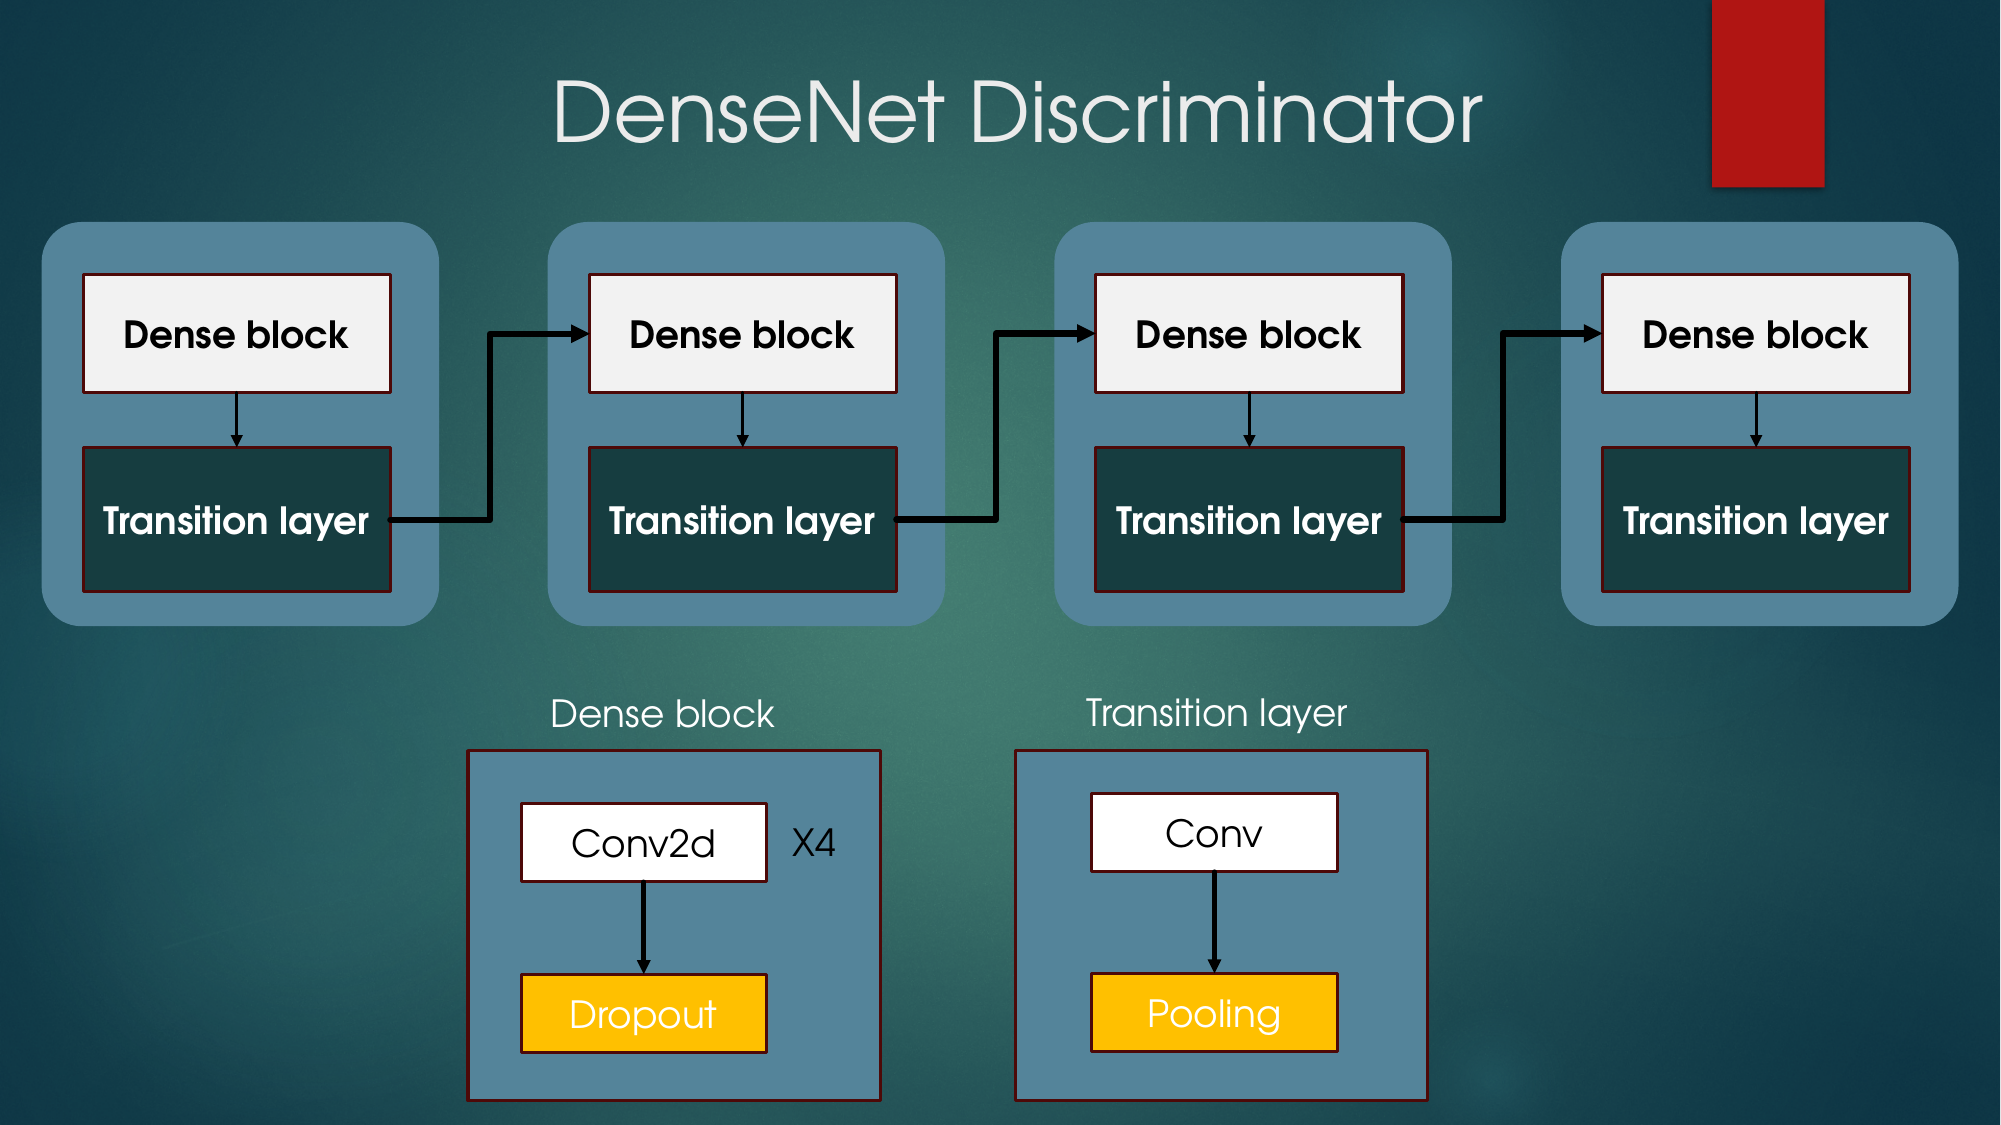

# DenseNet Discriminator

Dense block
Dense block
Dense block
Dense block
Transition layer
Transition layer
Transition layer
Transition layer
Transition layer
Dense block

Conv
Conv2d
X4
Pooling
Dropout